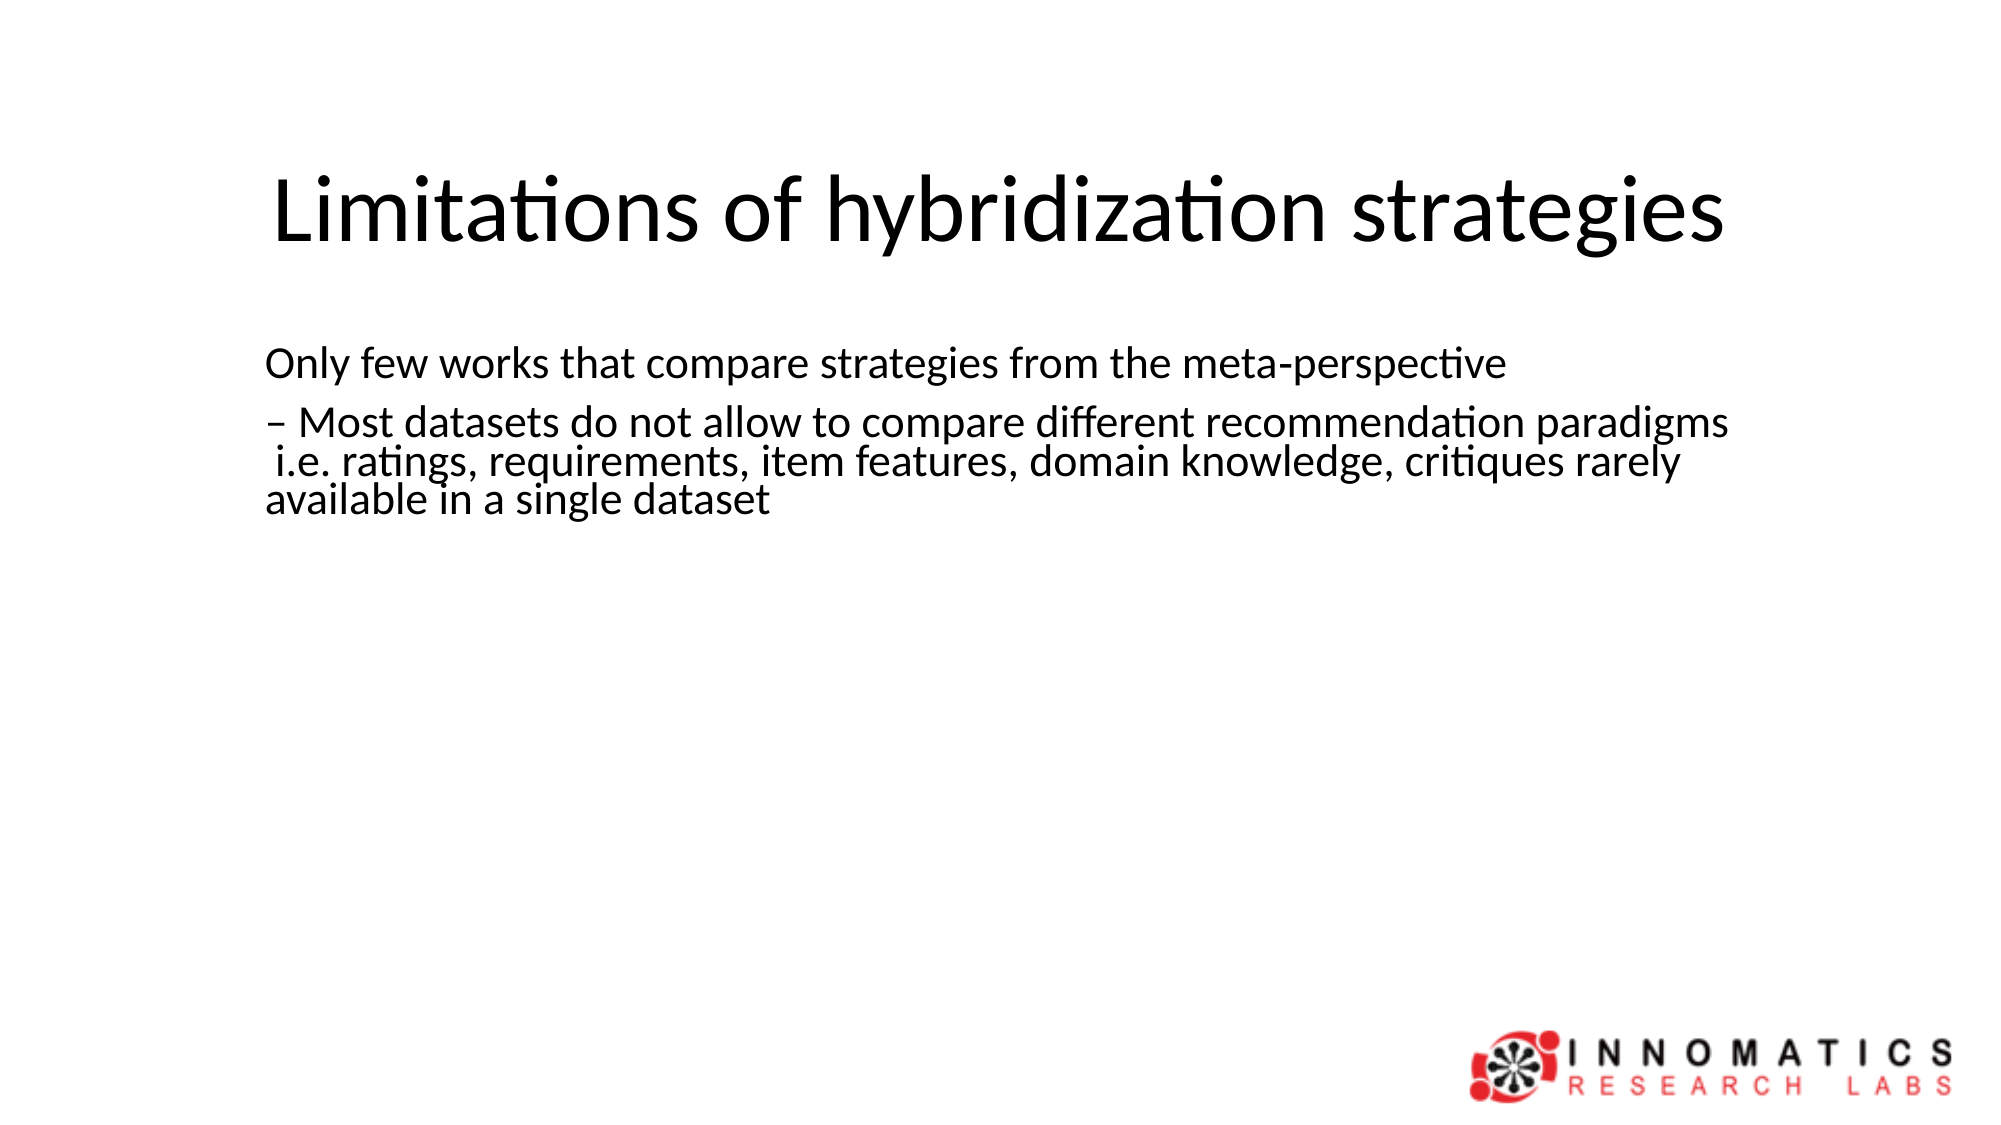

# Limitations of hybridization strategies
Only few works that compare strategies from the meta‐perspective
– Most datasets do not allow to compare different recommendation paradigms  i.e. ratings, requirements, item features, domain knowledge, critiques rarely available in a single dataset